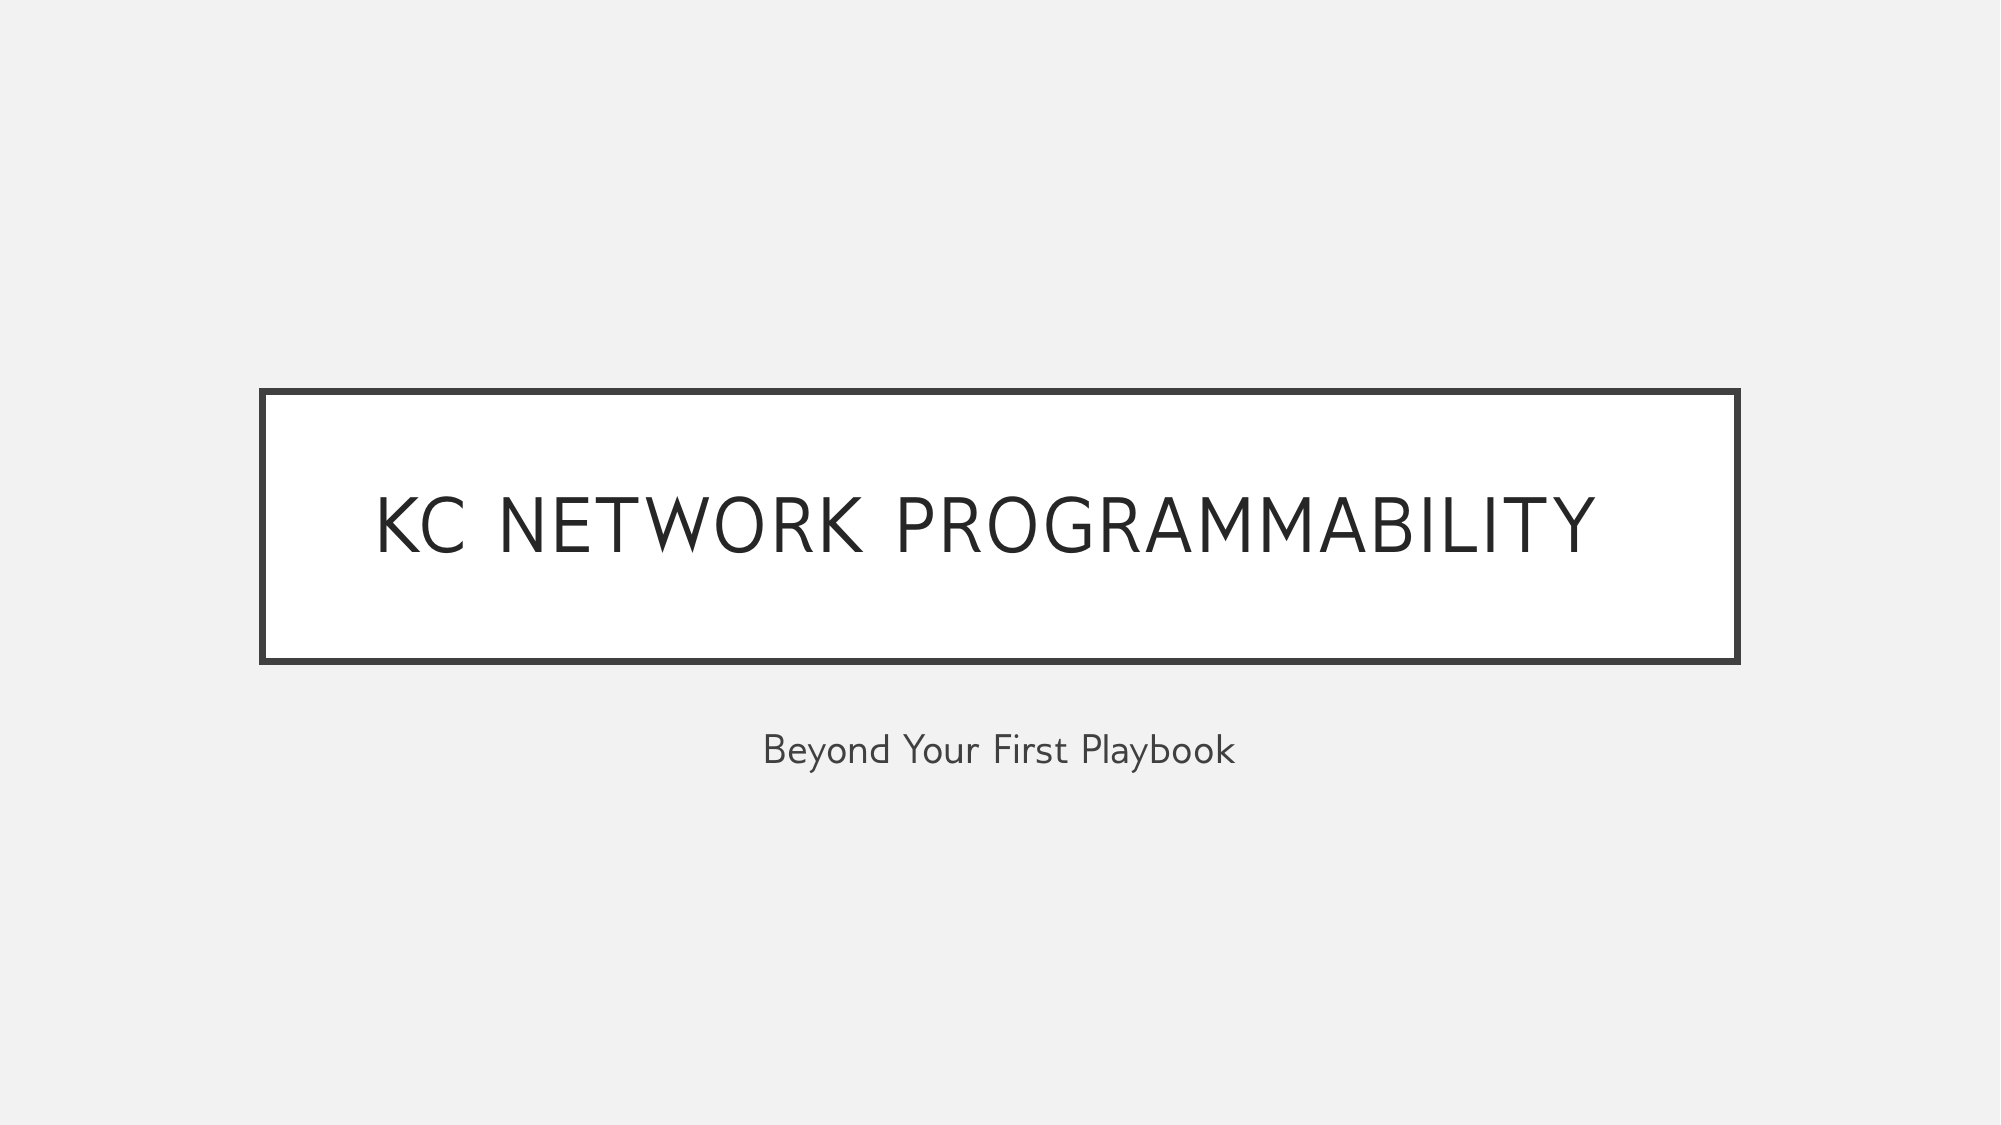

# KC Network Programmability
Beyond Your First Playbook